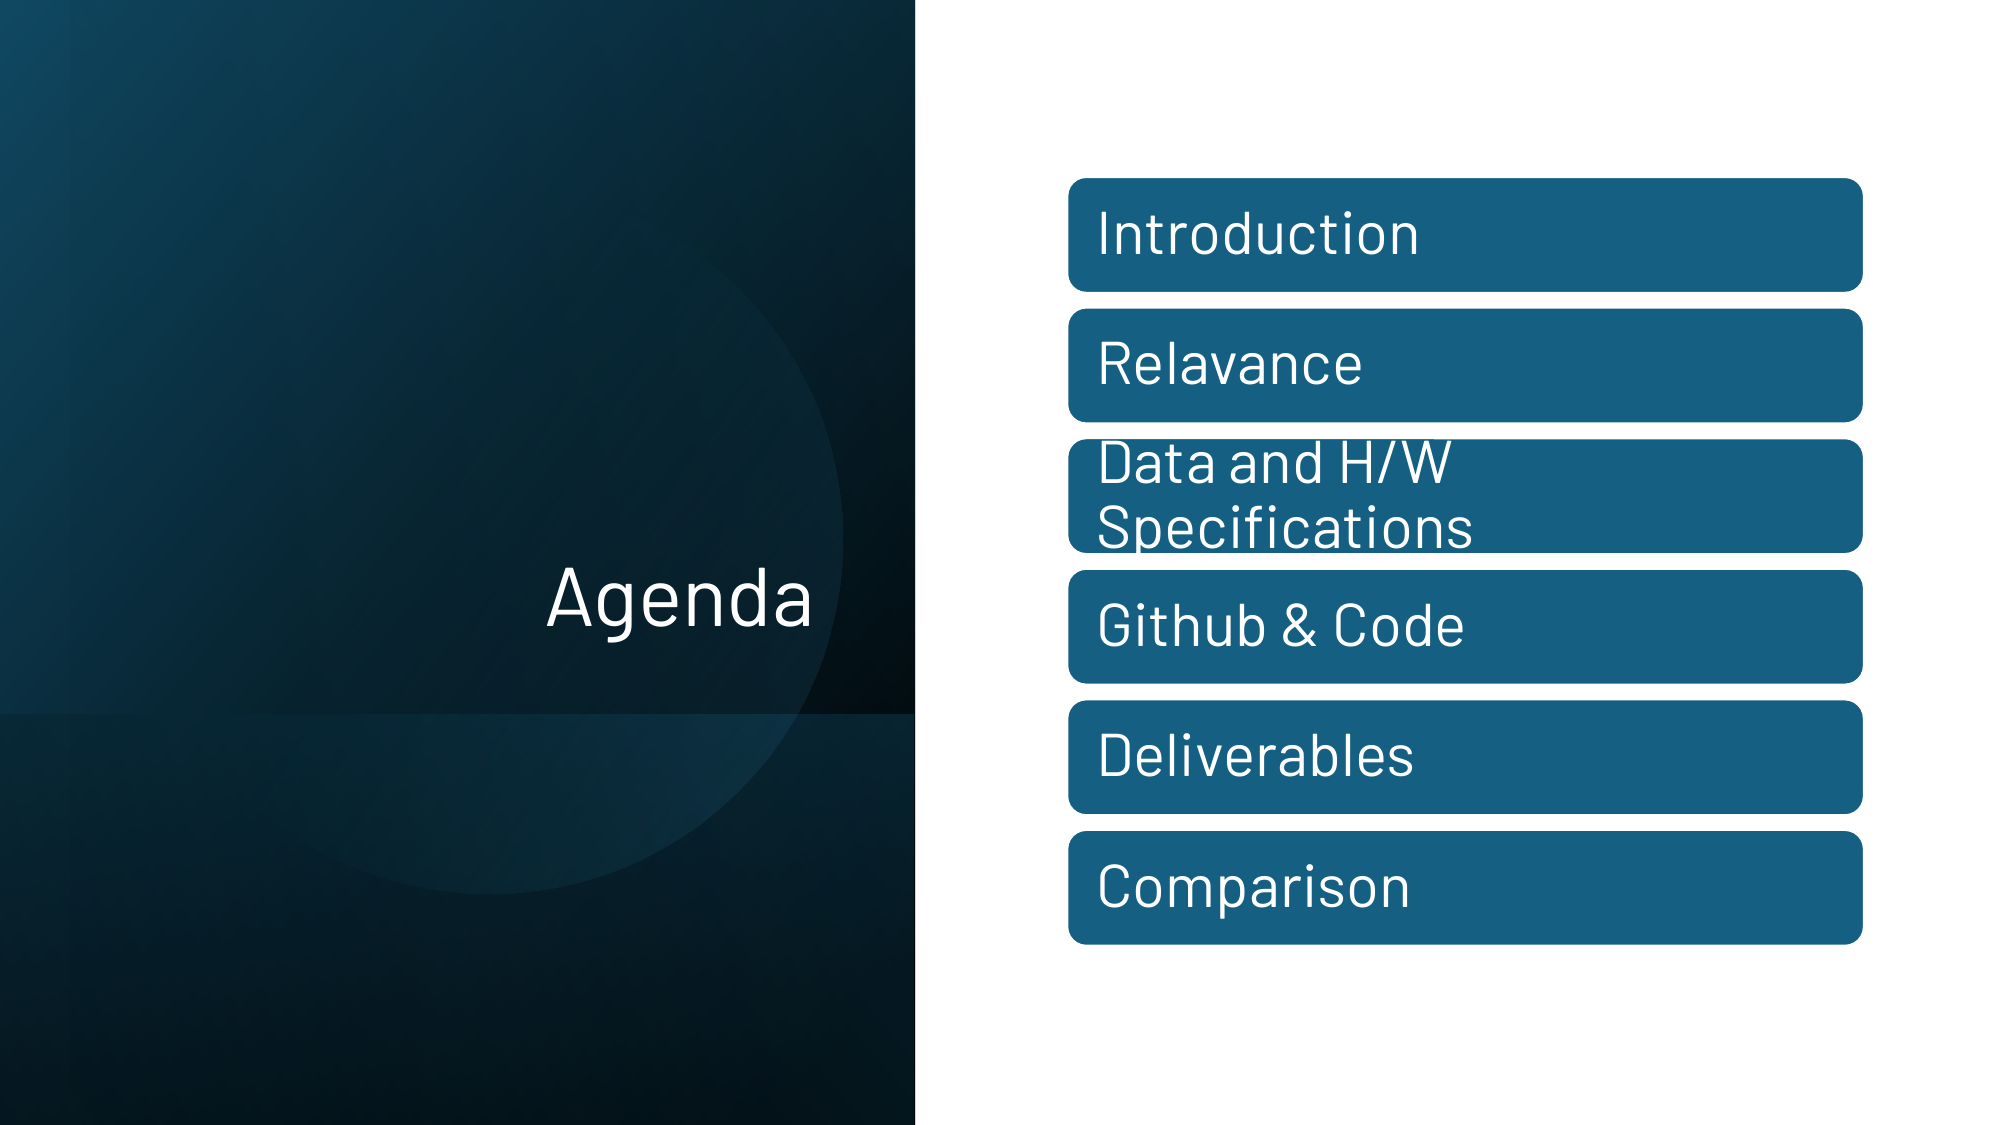

# Agenda

Introduction
Relavance
Data and H/W Specifications
Github & Code
Deliverables
Comparison